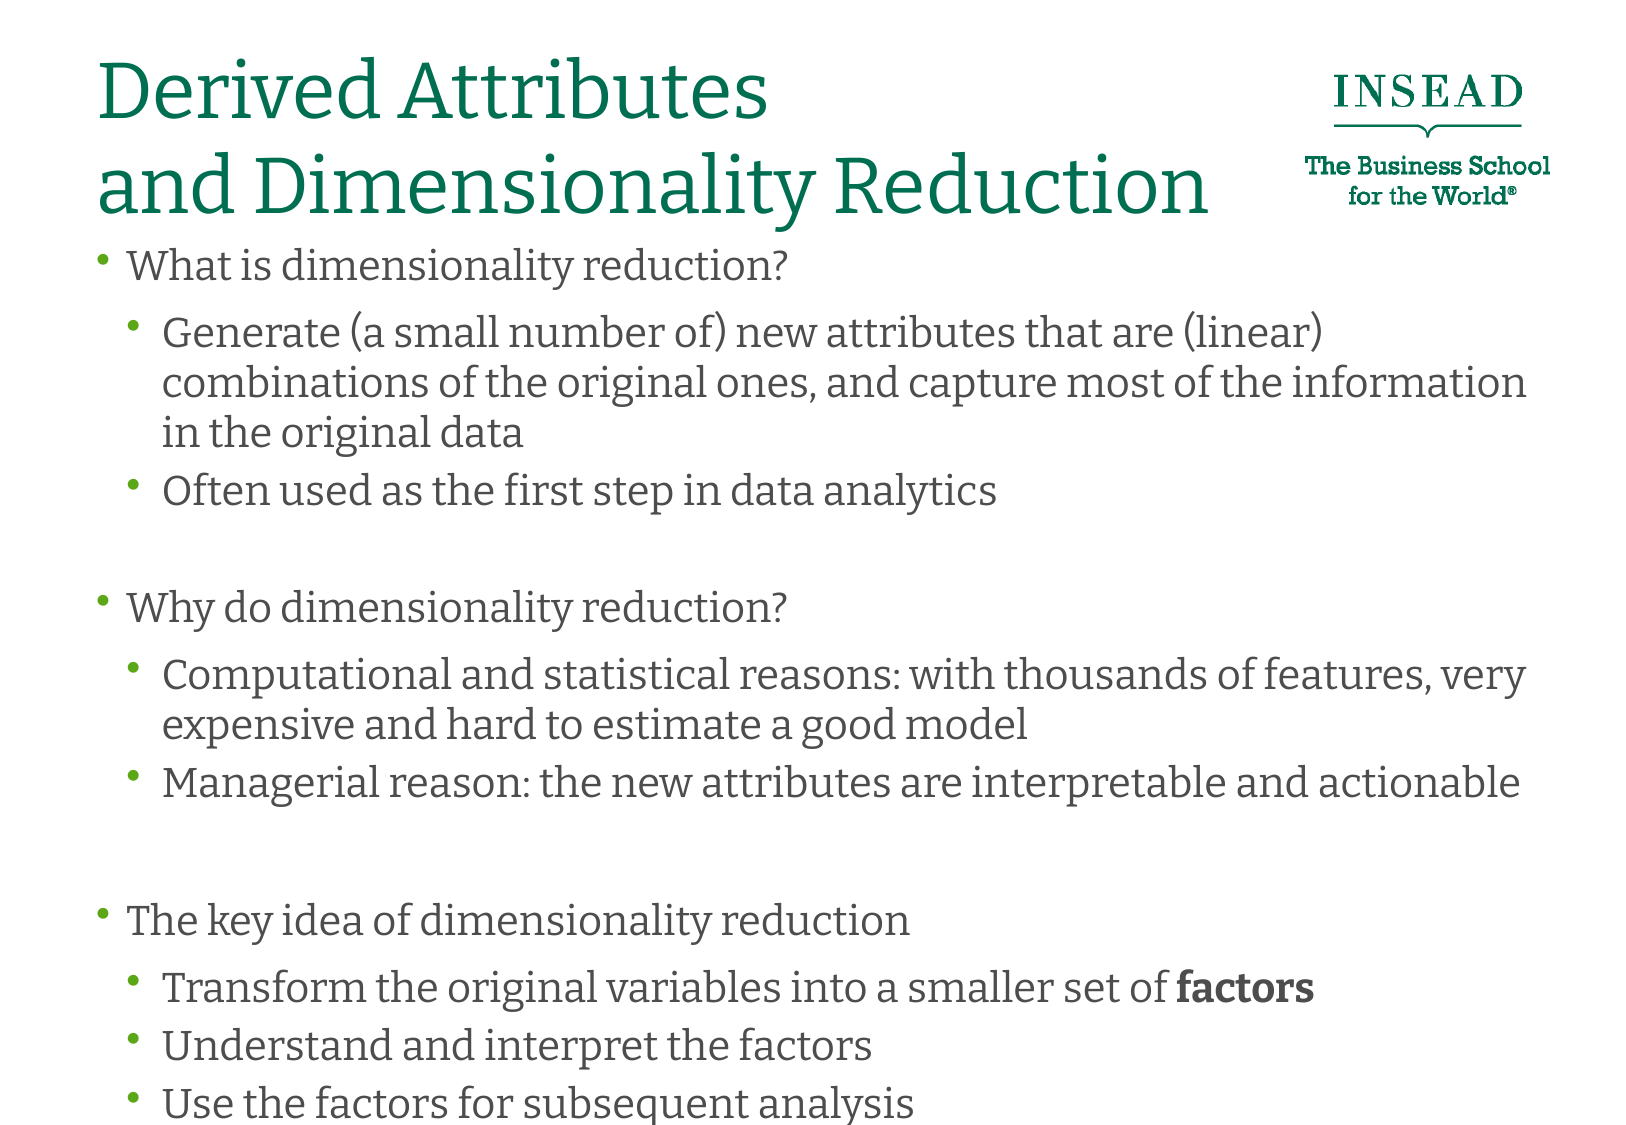

# Derived Attributes and Dimensionality Reduction
What is dimensionality reduction?
Generate (a small number of) new attributes that are (linear) combinations of the original ones, and capture most of the information in the original data
Often used as the first step in data analytics

Why do dimensionality reduction?
Computational and statistical reasons: with thousands of features, very expensive and hard to estimate a good model
Managerial reason: the new attributes are interpretable and actionable

The key idea of dimensionality reduction
Transform the original variables into a smaller set of factors
Understand and interpret the factors
Use the factors for subsequent analysis